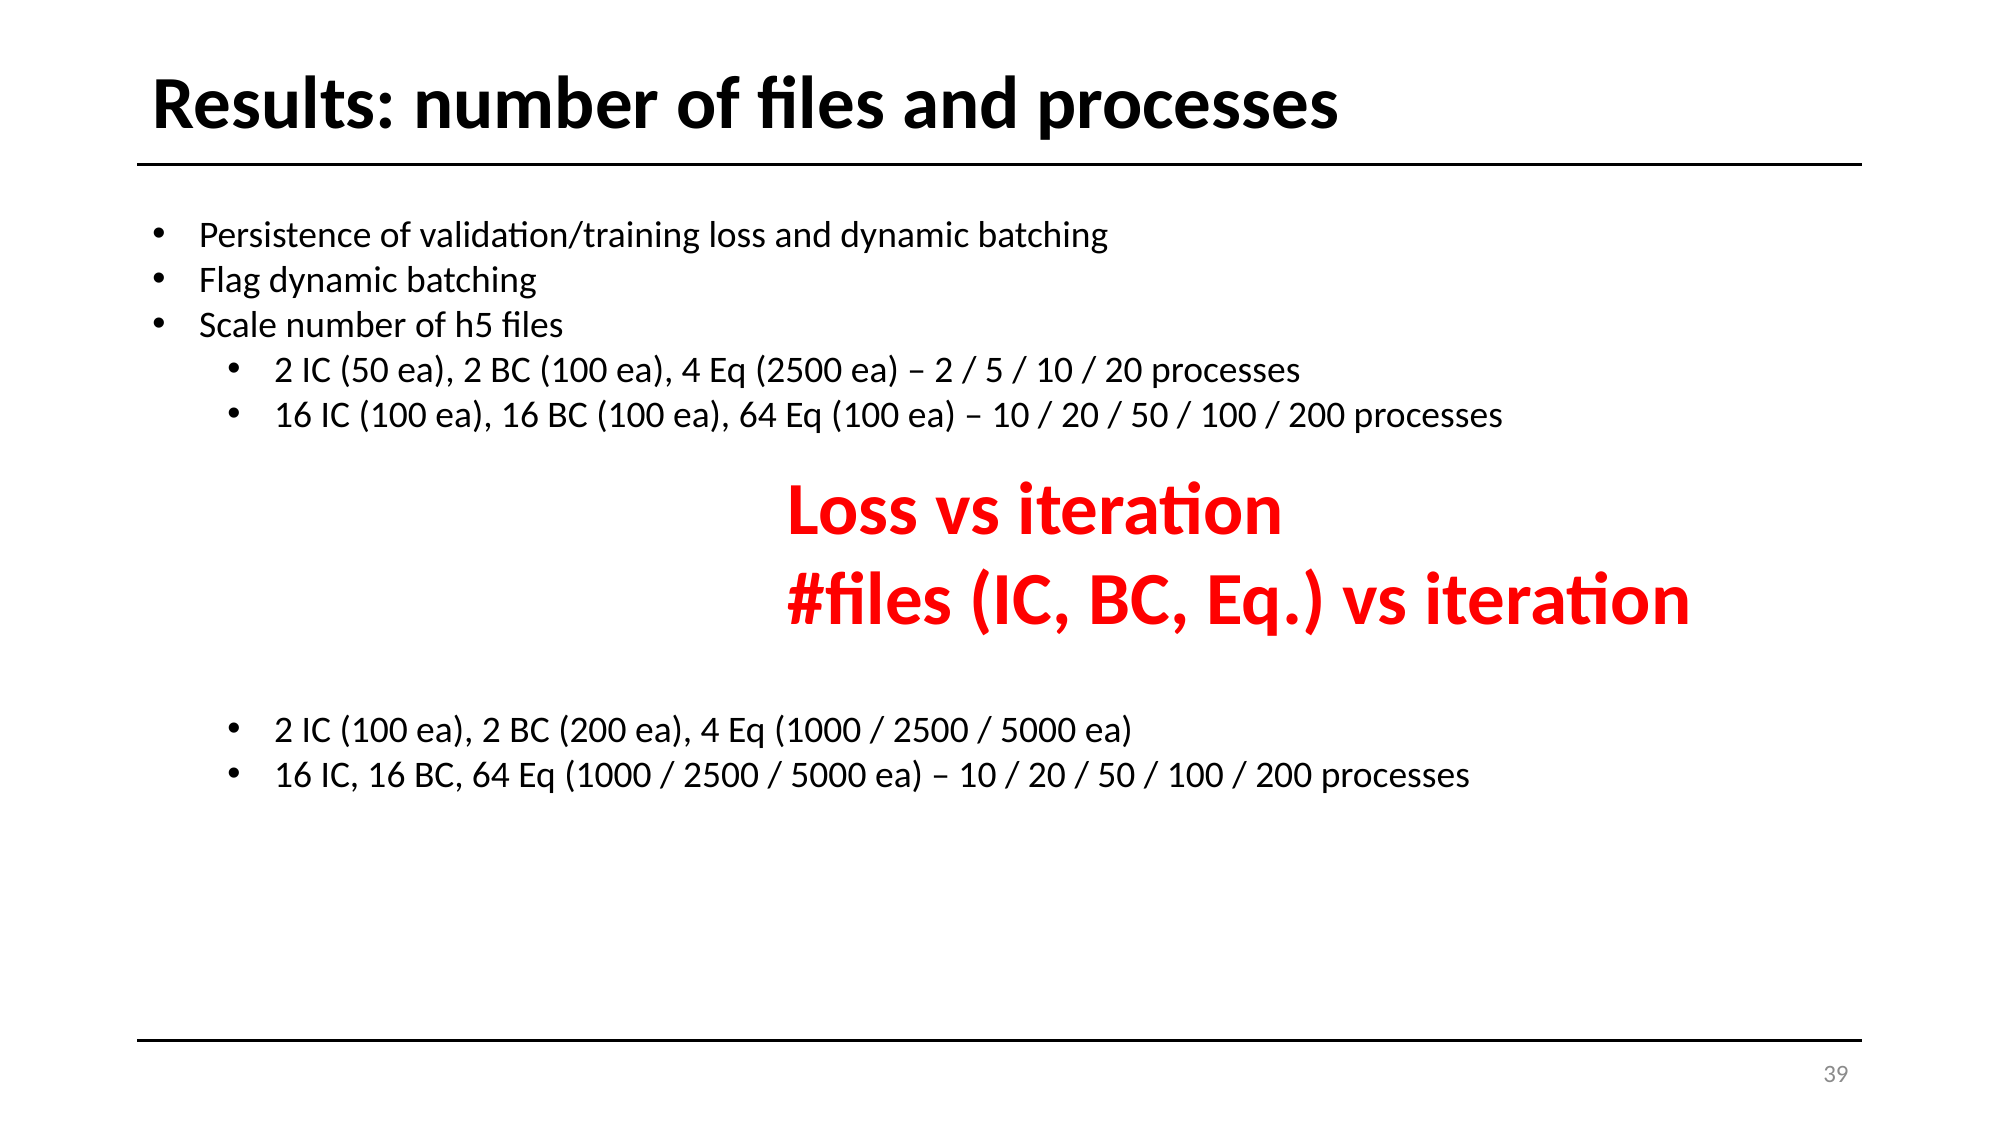

# Results: number of files and processes
Persistence of validation/training loss and dynamic batching
Flag dynamic batching
Scale number of h5 files
2 IC (50 ea), 2 BC (100 ea), 4 Eq (2500 ea) – 2 / 5 / 10 / 20 processes
16 IC (100 ea), 16 BC (100 ea), 64 Eq (100 ea) – 10 / 20 / 50 / 100 / 200 processes

2 IC (100 ea), 2 BC (200 ea), 4 Eq (1000 / 2500 / 5000 ea)
16 IC, 16 BC, 64 Eq (1000 / 2500 / 5000 ea) – 10 / 20 / 50 / 100 / 200 processes
Loss vs iteration
#files (IC, BC, Eq.) vs iteration